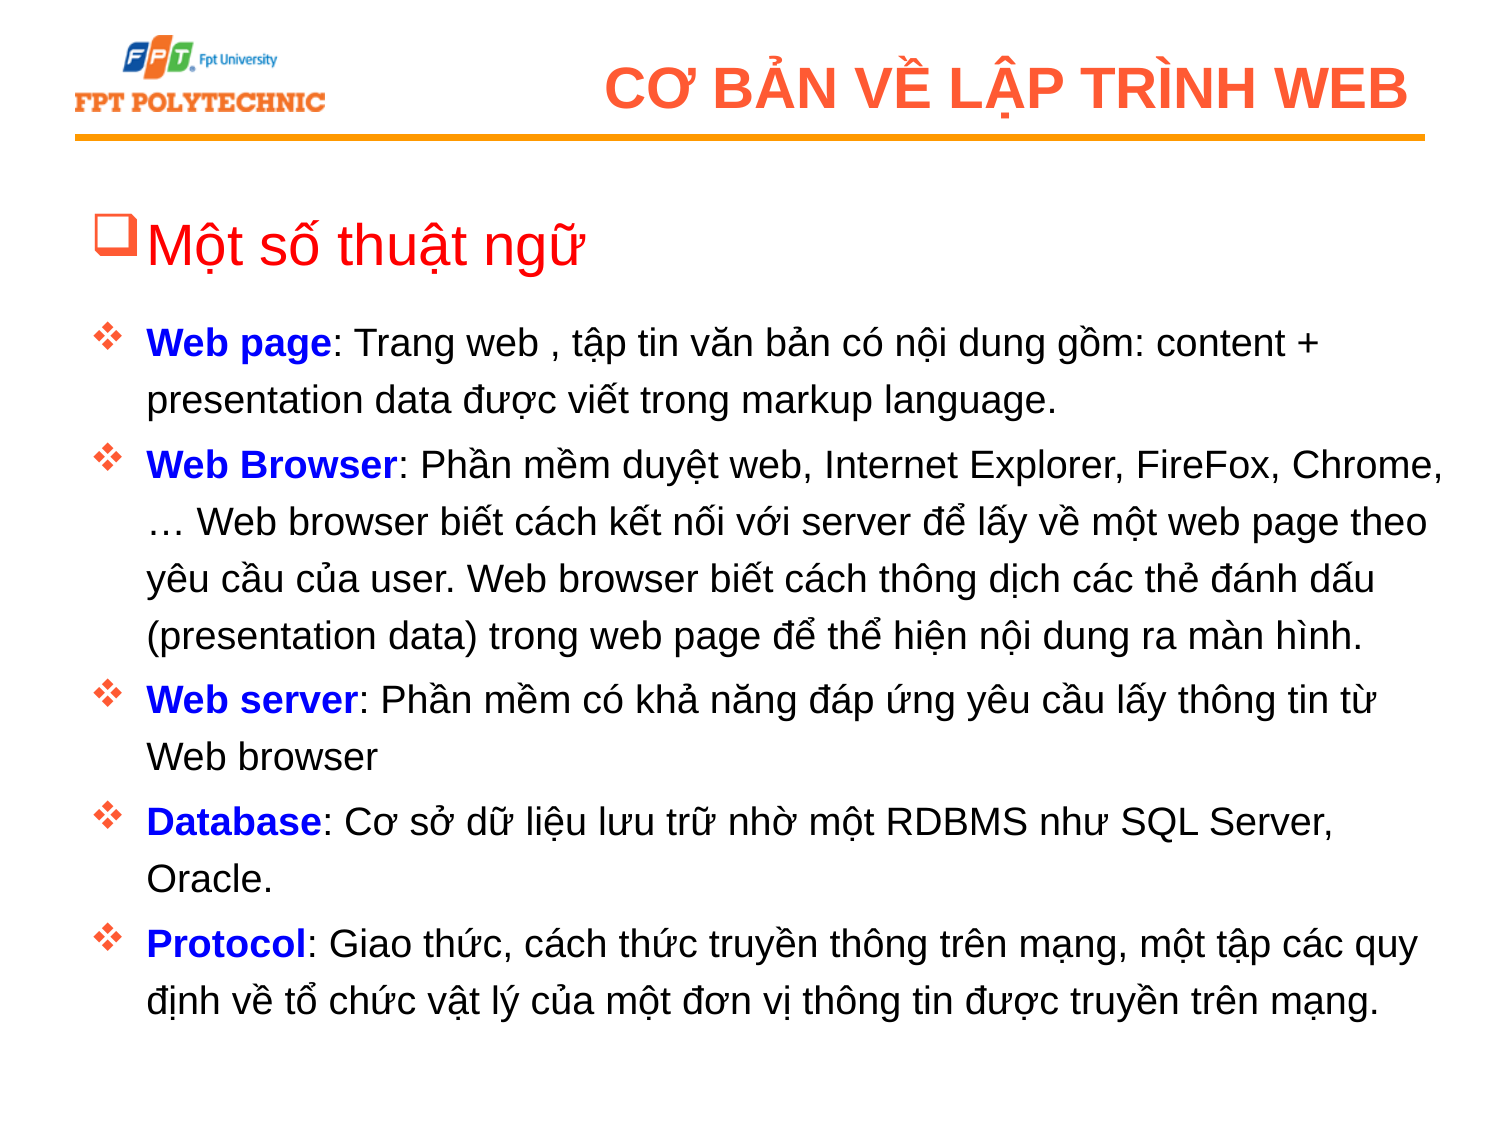

# Cơ bản về lập trình Web
Một số thuật ngữ

Web page: Trang web , tập tin văn bản có nội dung gồm: content + presentation data được viết trong markup language.
Web Browser: Phần mềm duyệt web, Internet Explorer, FireFox, Chrome,… Web browser biết cách kết nối với server để lấy về một web page theo yêu cầu của user. Web browser biết cách thông dịch các thẻ đánh dấu (presentation data) trong web page để thể hiện nội dung ra màn hình.
Web server: Phần mềm có khả năng đáp ứng yêu cầu lấy thông tin từ Web browser
Database: Cơ sở dữ liệu lưu trữ nhờ một RDBMS như SQL Server, Oracle.
Protocol: Giao thức, cách thức truyền thông trên mạng, một tập các quy định về tổ chức vật lý của một đơn vị thông tin được truyền trên mạng.